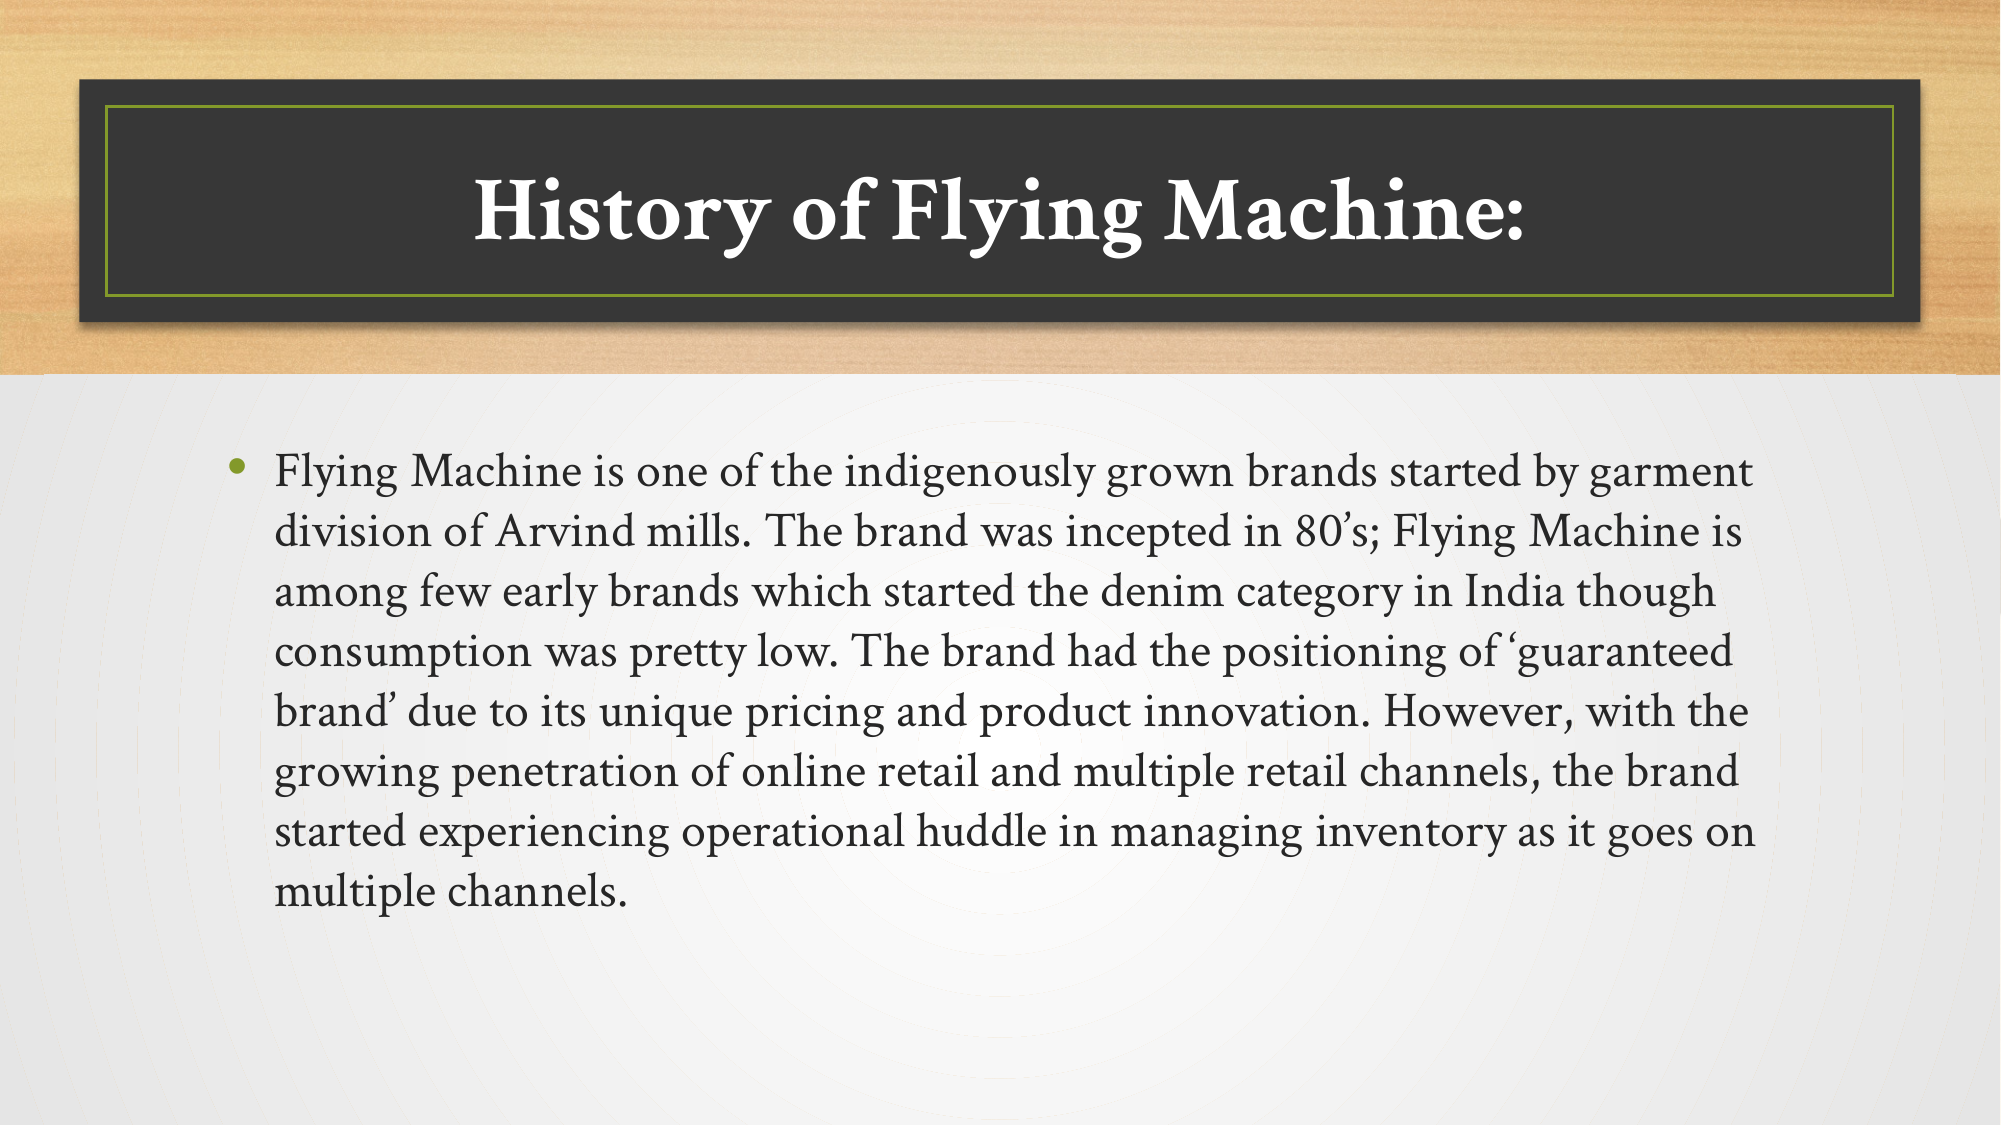

# History of Flying Machine:

Flying Machine is one of the indigenously grown brands started by garment division of Arvind mills. The brand was incepted in 80’s; Flying Machine is among few early brands which started the denim category in India though consumption was pretty low. The brand had the positioning of ‘guaranteed brand’ due to its unique pricing and product innovation. However, with the growing penetration of online retail and multiple retail channels, the brand started experiencing operational huddle in managing inventory as it goes on multiple channels.